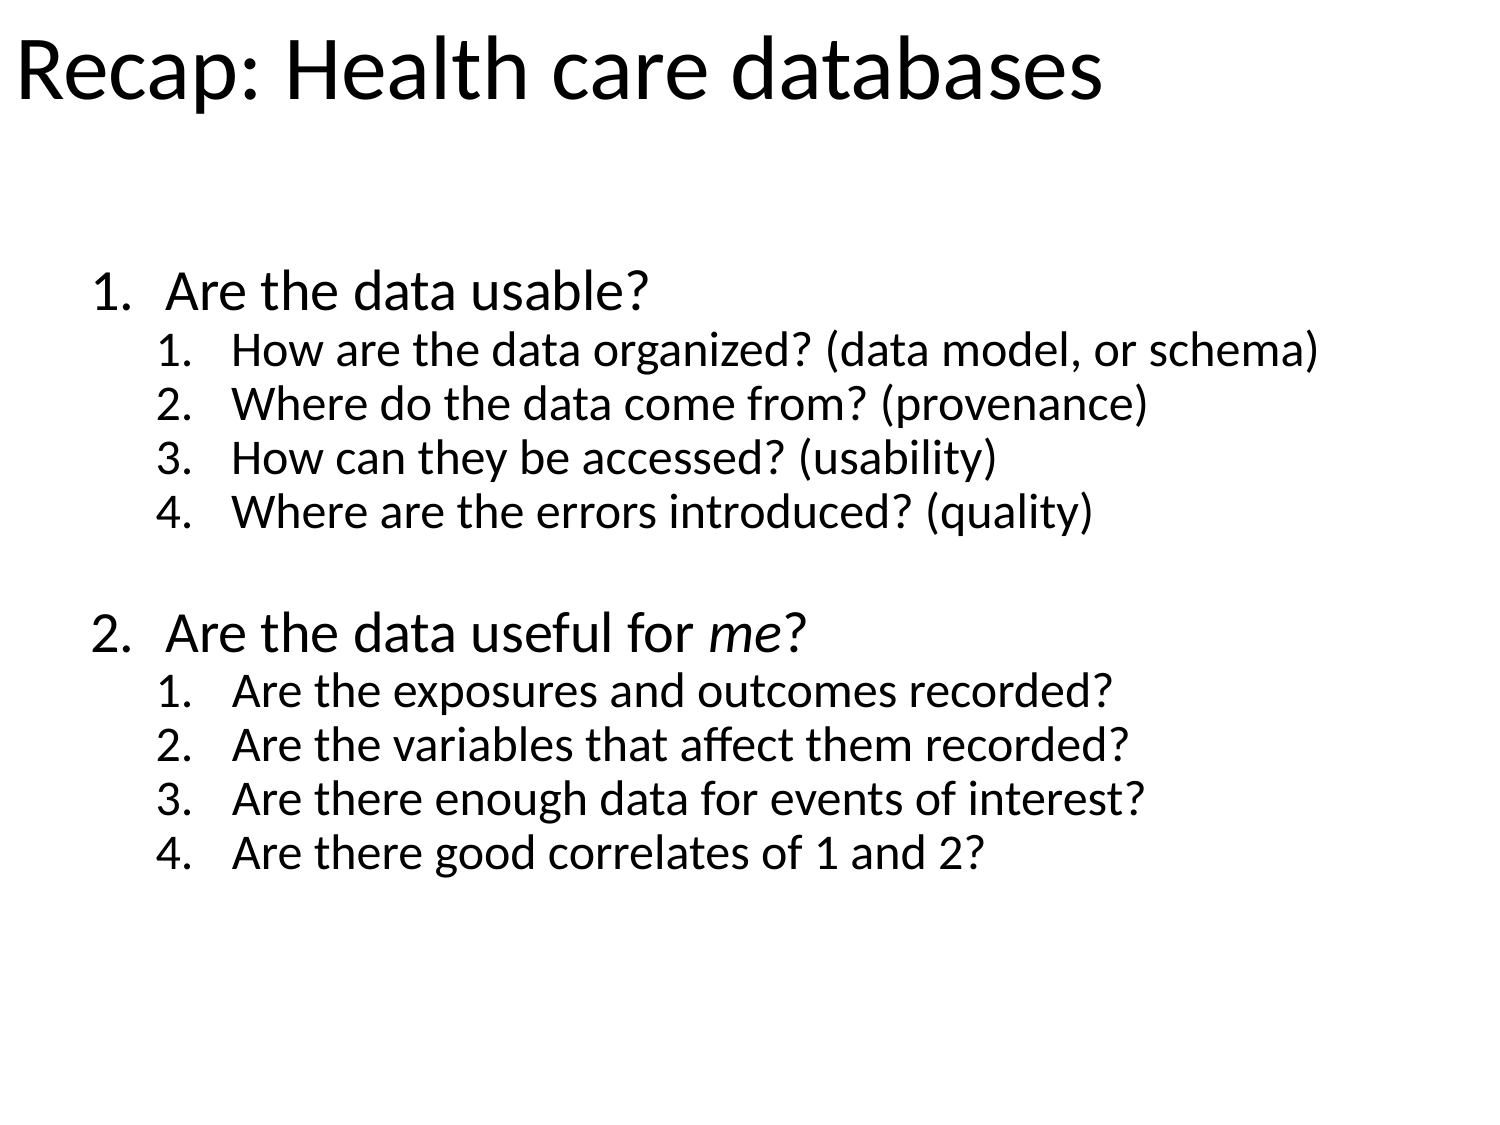

# Recap: Health care databases
Are the data usable?
How are the data organized? (data model, or schema)
Where do the data come from? (provenance)
How can they be accessed? (usability)
Where are the errors introduced? (quality)

Are the data useful for me?
Are the exposures and outcomes recorded?
Are the variables that affect them recorded?
Are there enough data for events of interest?
Are there good correlates of 1 and 2?